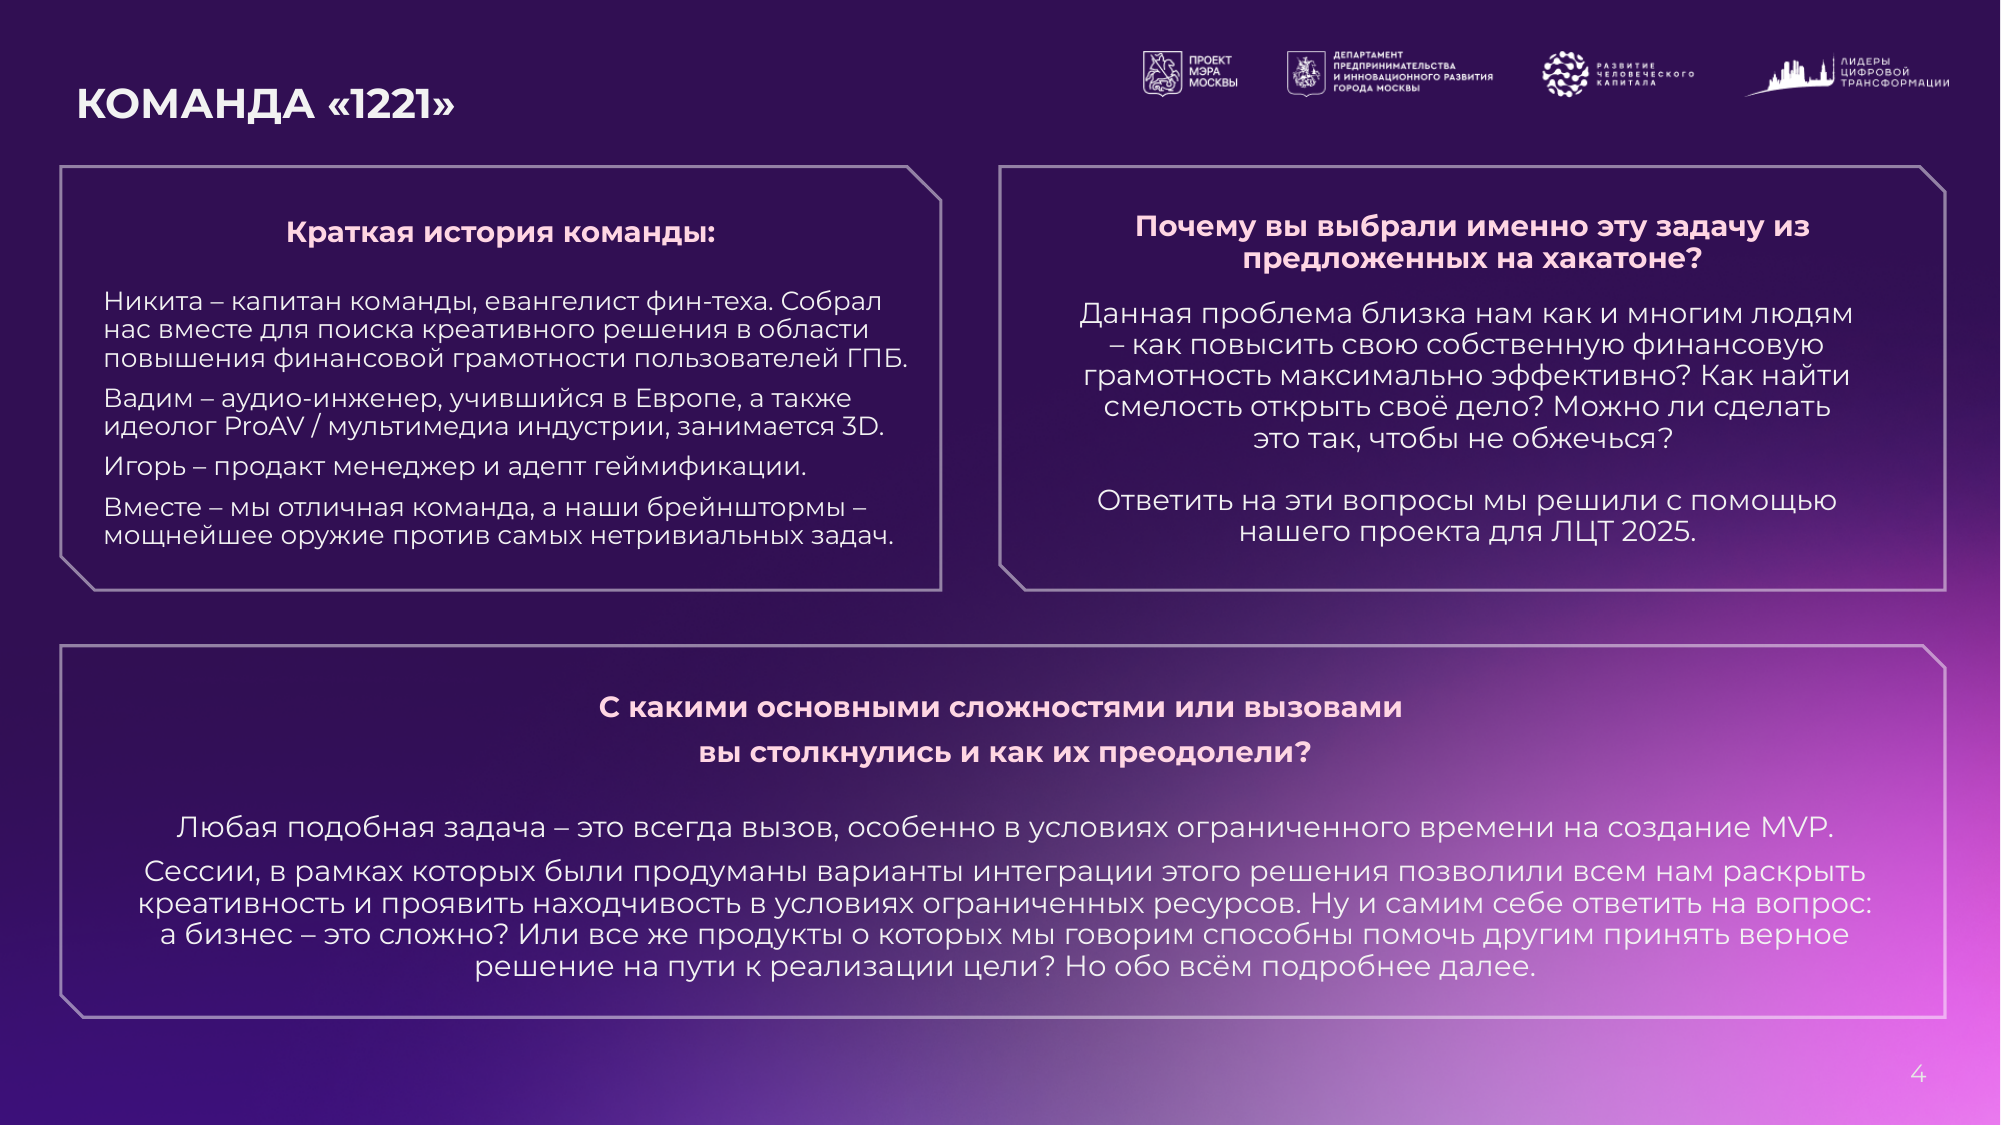

# КОМАНДА «1221»

Почему вы выбрали именно эту задачу из предложенных на хакатоне?
Краткая история команды:
Никита – капитан команды, евангелист фин-теха. Собрал нас вместе для поиска креативного решения в области повышения финансовой грамотности пользователей ГПБ.
Вадим – аудио-инженер, учившийся в Европе, а также идеолог ProAV / мультимедиа индустрии, занимается 3D.
Игорь – продакт менеджер и адепт геймификации.
Вместе – мы отличная команда, а наши брейнштормы – мощнейшее оружие против самых нетривиальных задач.
Данная проблема близка нам как и многим людям – как повысить свою собственную финансовую грамотность максимально эффективно? Как найти смелость открыть своё дело? Можно ли сделать это так, чтобы не обжечься?
Ответить на эти вопросы мы решили с помощью нашего проекта для ЛЦТ 2025.

С какими основными сложностями или вызовами
вы столкнулись и как их преодолели?
Любая подобная задача – это всегда вызов, особенно в условиях ограниченного времени на создание MVP.
Сессии, в рамках которых были продуманы варианты интеграции этого решения позволили всем нам раскрыть креативность и проявить находчивость в условиях ограниченных ресурсов. Ну и самим себе ответить на вопрос: а бизнес – это сложно? Или все же продукты о которых мы говорим способны помочь другим принять верное решение на пути к реализации цели? Но обо всём подробнее далее.
4